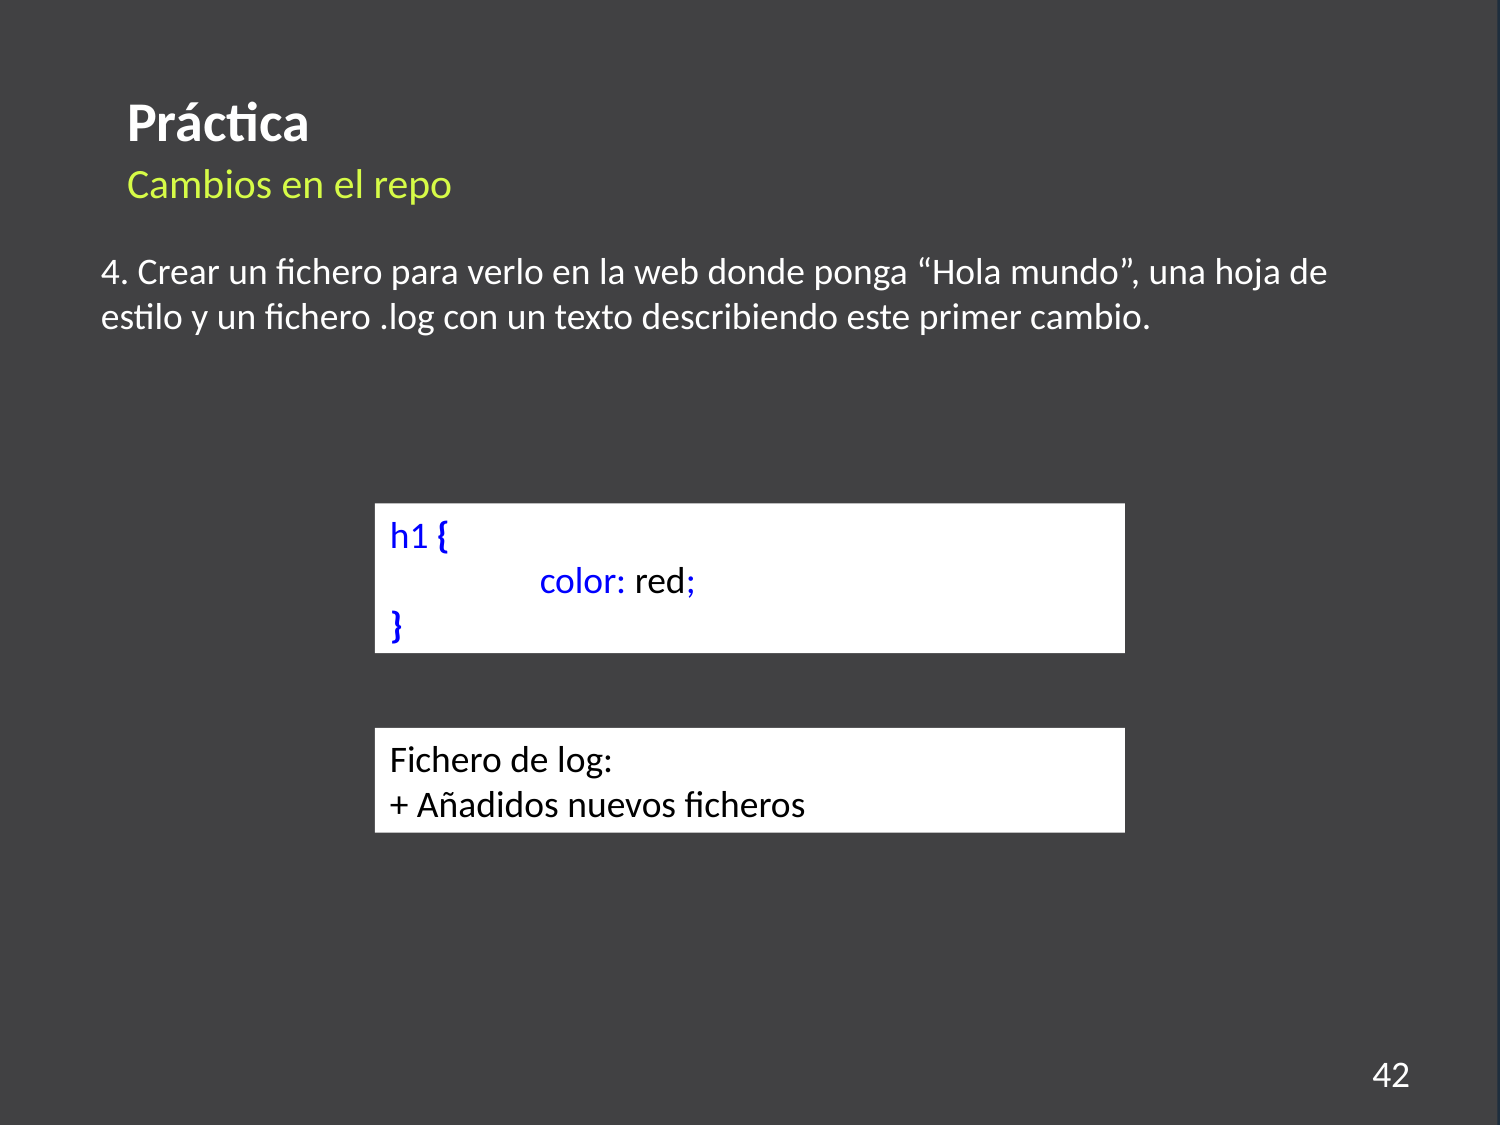

Práctica
Cambios en el repo
4. Crear un fichero para verlo en la web donde ponga “Hola mundo”, una hoja de estilo y un fichero .log con un texto describiendo este primer cambio.

h1 {
	color: red;
}
Fichero de log:
+ Añadidos nuevos ficheros
42